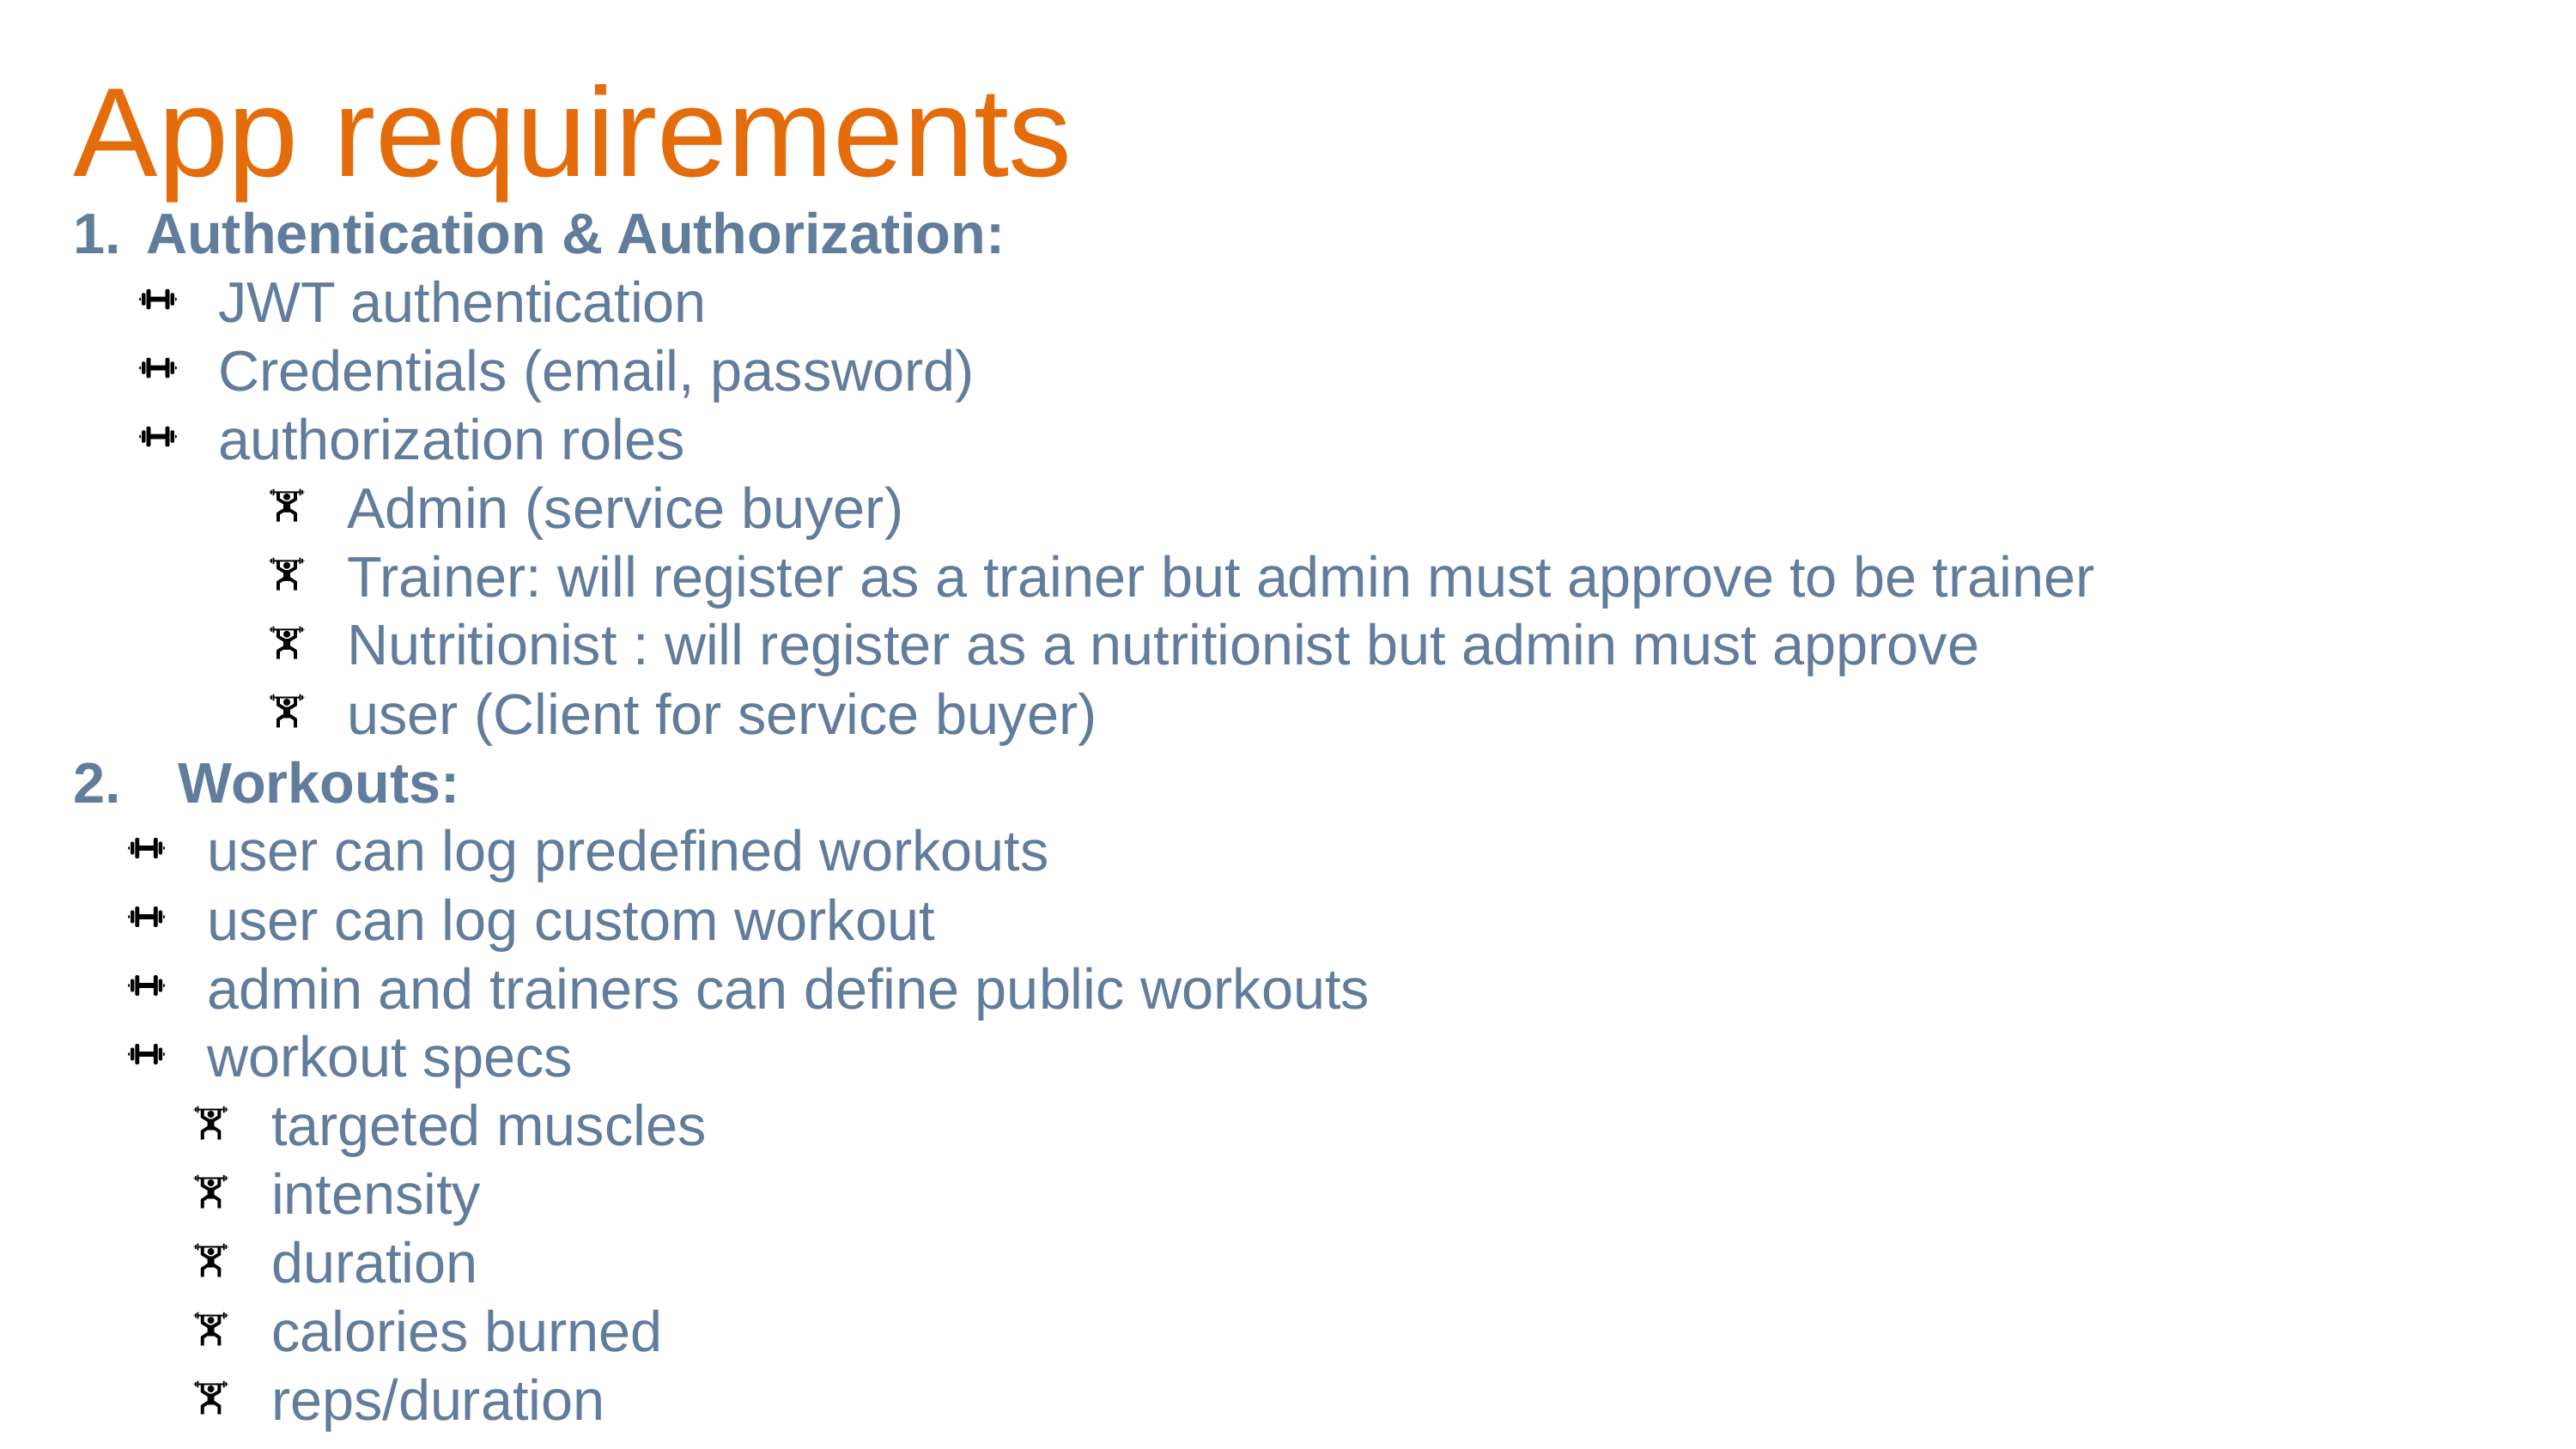

App requirements
Authentication & Authorization:
JWT authentication
Credentials (email, password)
authorization roles
Admin (service buyer)
Trainer: will register as a trainer but admin must approve to be trainer
Nutritionist : will register as a nutritionist but admin must approve
user (Client for service buyer)
Workouts:
user can log predefined workouts
user can log custom workout
admin and trainers can define public workouts
workout specs
targeted muscles
intensity
duration
calories burned
reps/duration